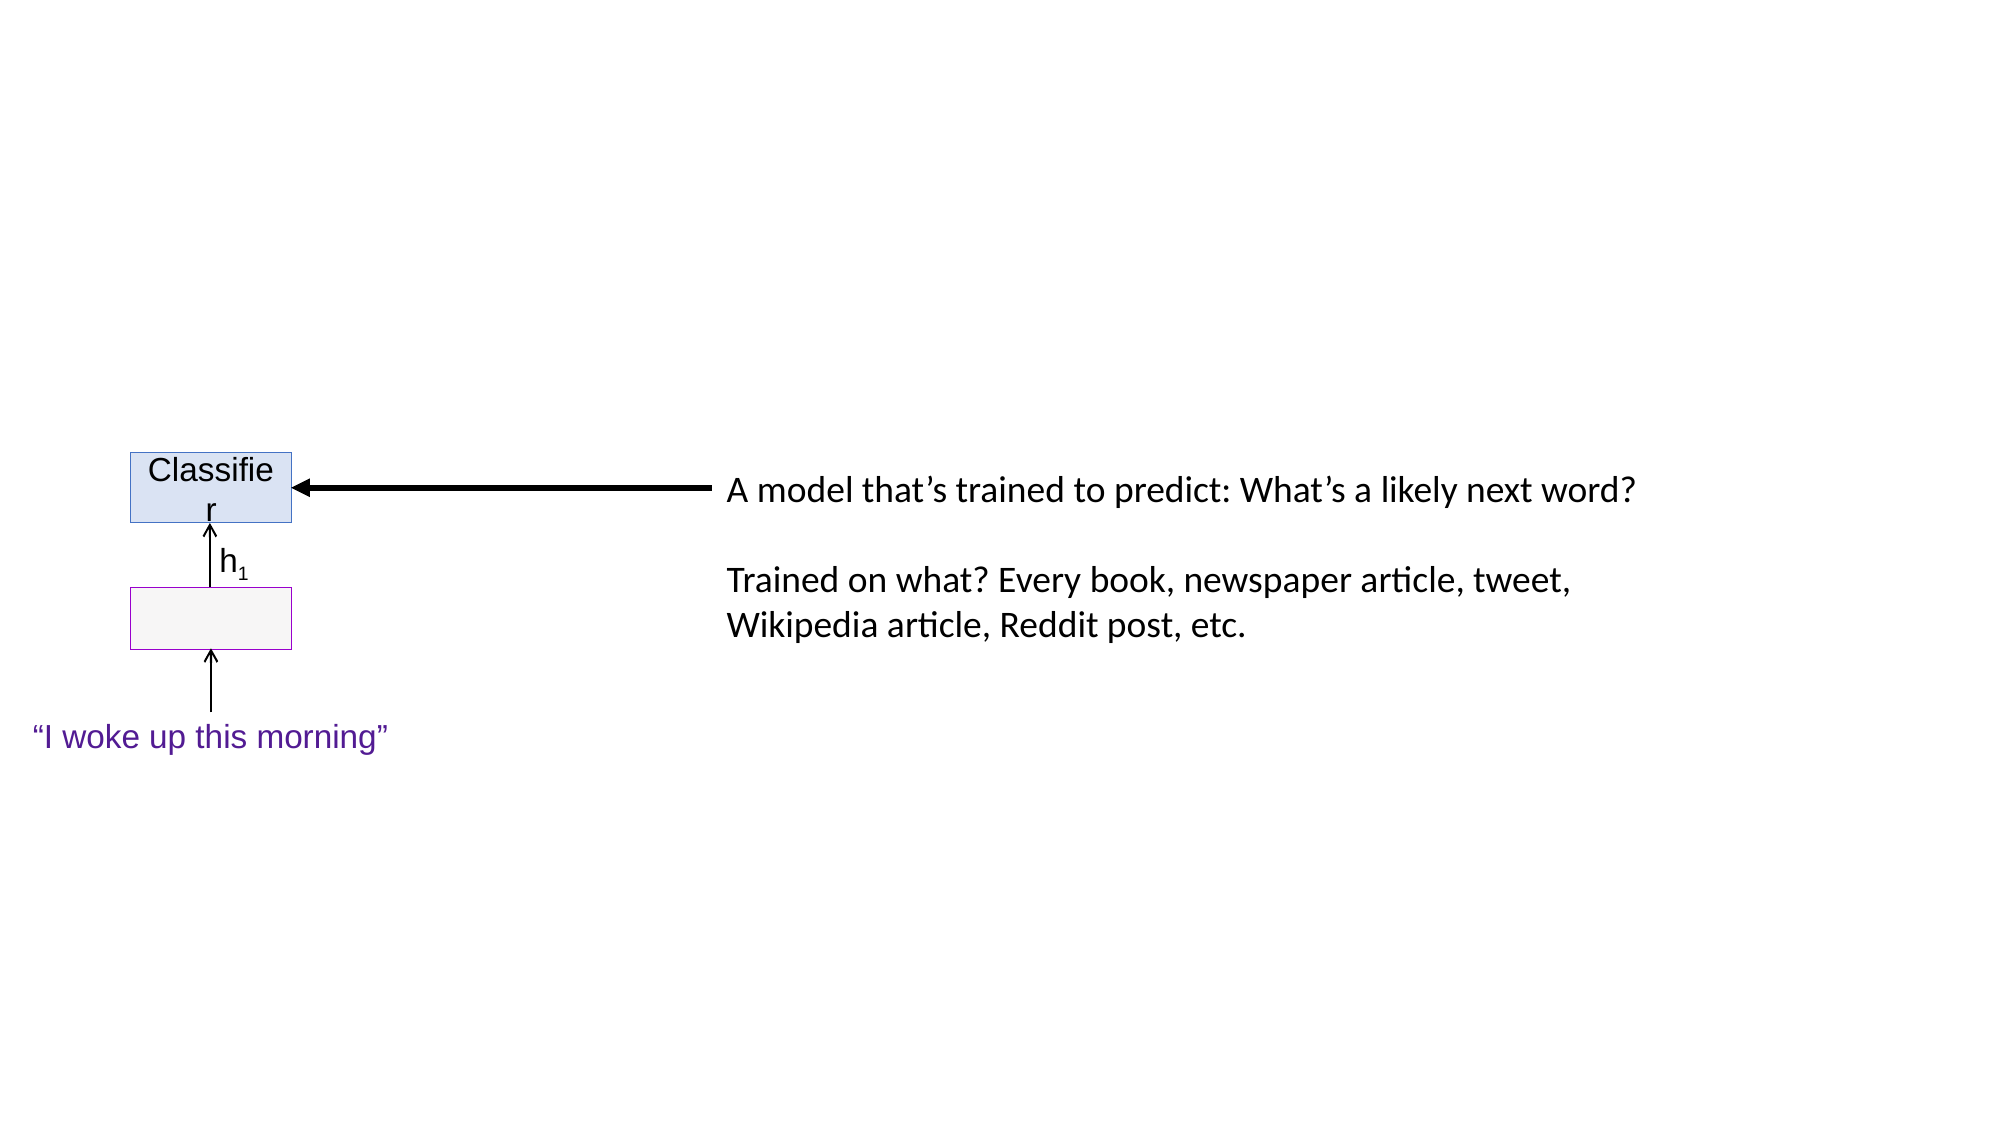

Classifier
A model that’s trained to predict: What’s a likely next word?

Trained on what? Every book, newspaper article, tweet, Wikipedia article, Reddit post, etc.
h1

“I woke up this morning”